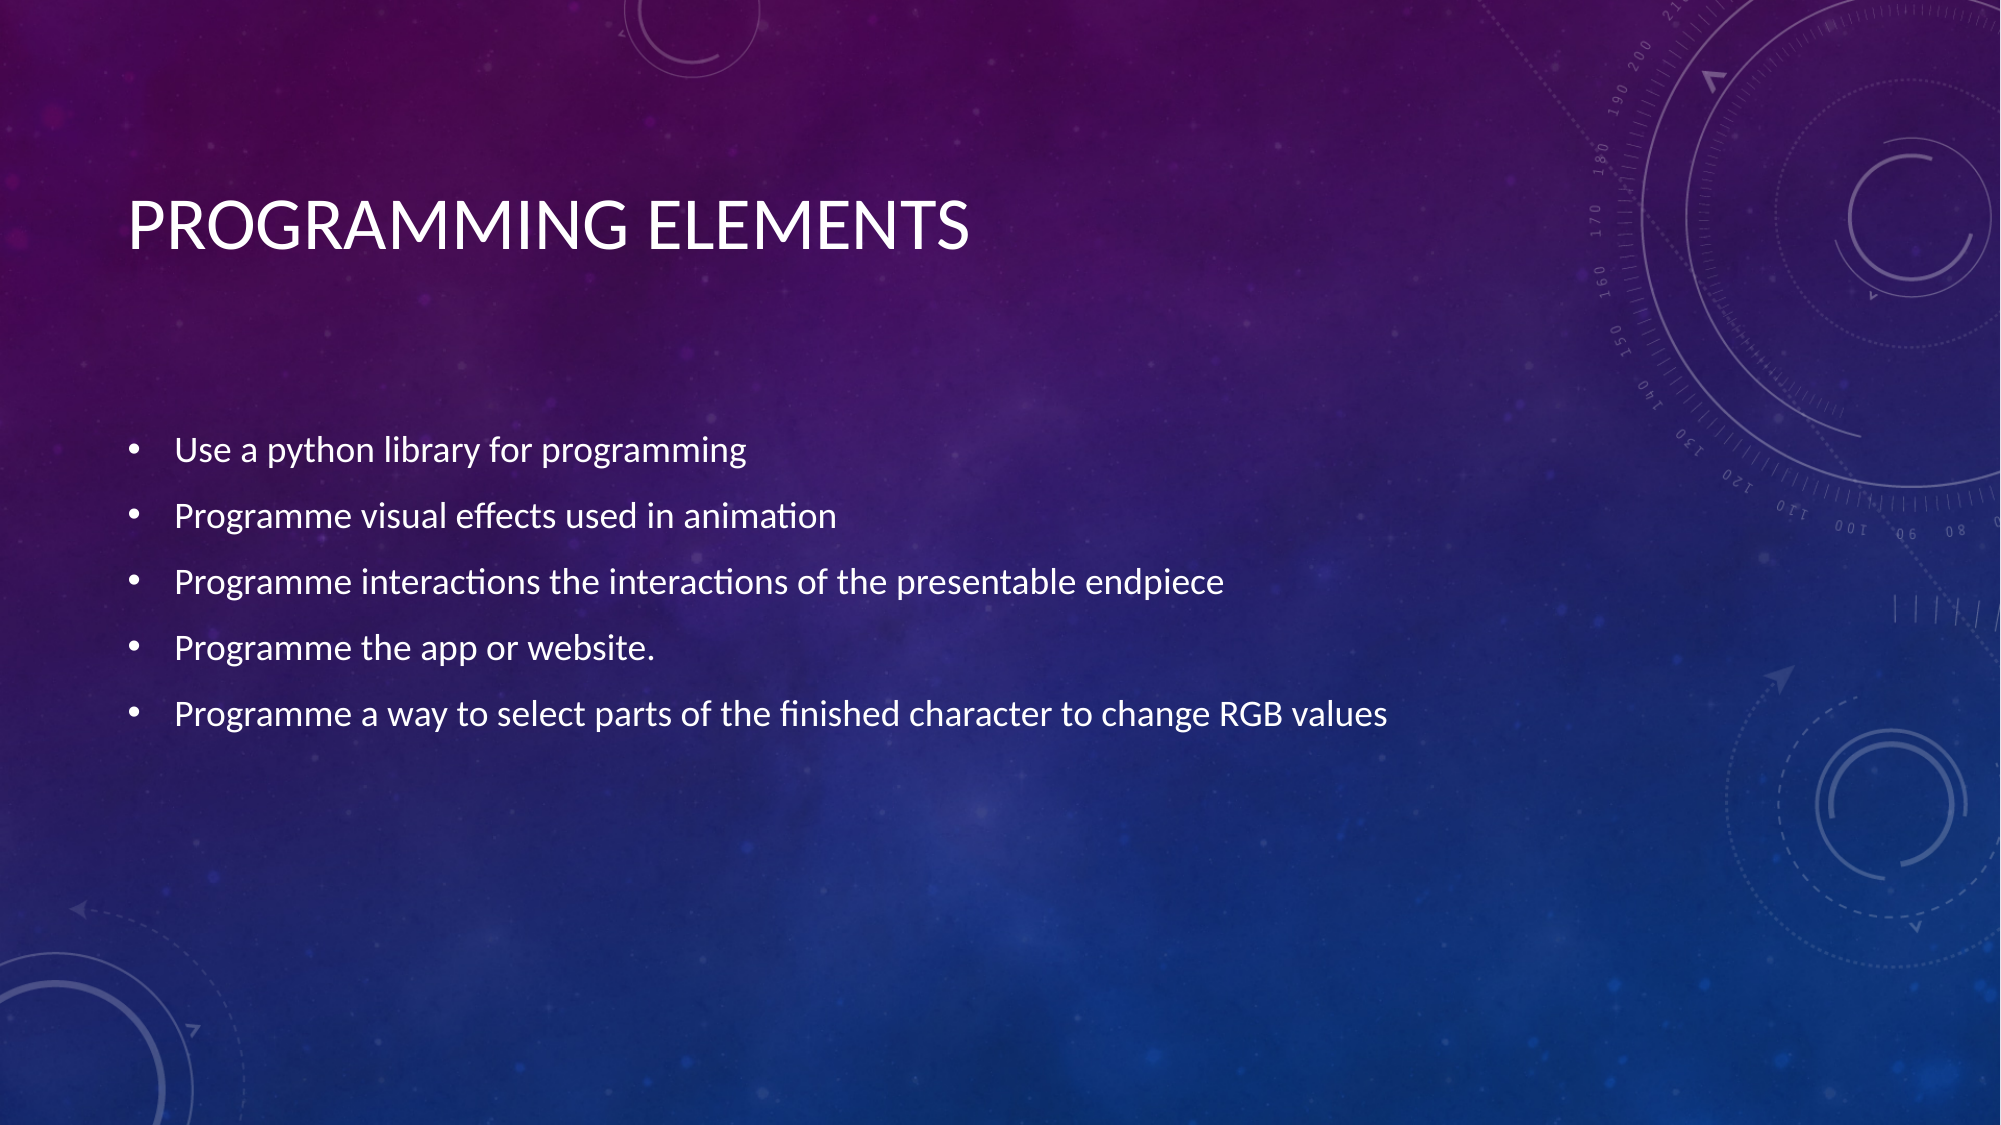

# Programming elements
Use a python library for programming
Programme visual effects used in animation
Programme interactions the interactions of the presentable endpiece
Programme the app or website.
Programme a way to select parts of the finished character to change RGB values